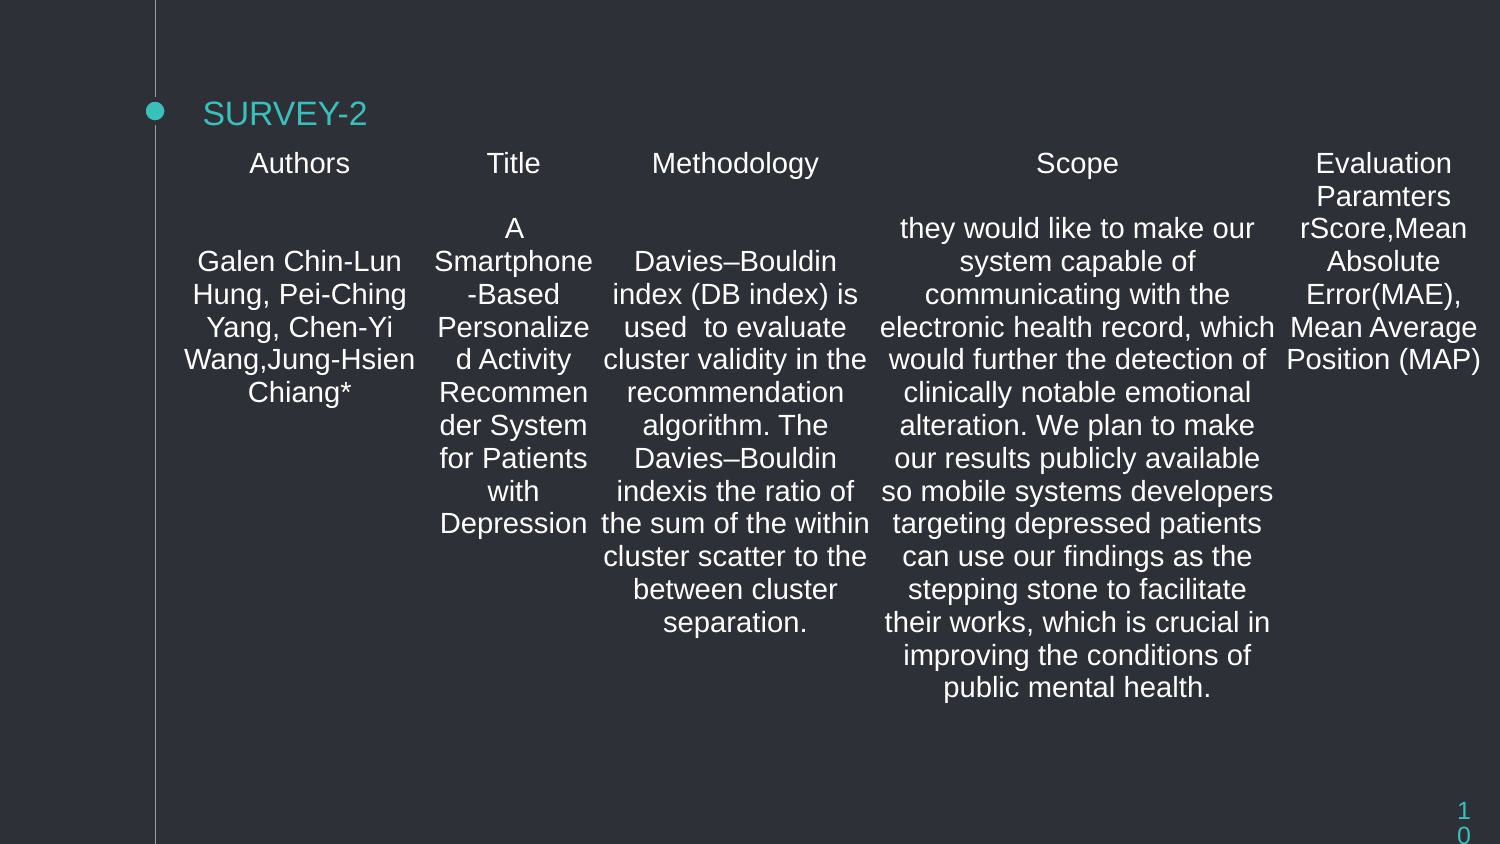

# SURVEY-2
| Authors | Title | Methodology | Scope | Evaluation Paramters |
| --- | --- | --- | --- | --- |
| Galen Chin-Lun Hung, Pei-Ching Yang, Chen-Yi Wang,Jung-Hsien Chiang\* | A Smartphone-Based Personalized Activity Recommender System for Patients with Depression | Davies–Bouldin index (DB index) is used to evaluate cluster validity in the recommendation algorithm. The Davies–Bouldin indexis the ratio of the sum of the within cluster scatter to the between cluster separation. | they would like to make our system capable of communicating with the electronic health record, which would further the detection of clinically notable emotional alteration. We plan to make our results publicly available so mobile systems developers targeting depressed patients can use our findings as the stepping stone to facilitate their works, which is crucial in improving the conditions of public mental health. | rScore,Mean Absolute Error(MAE), Mean Average Position (MAP) |
10